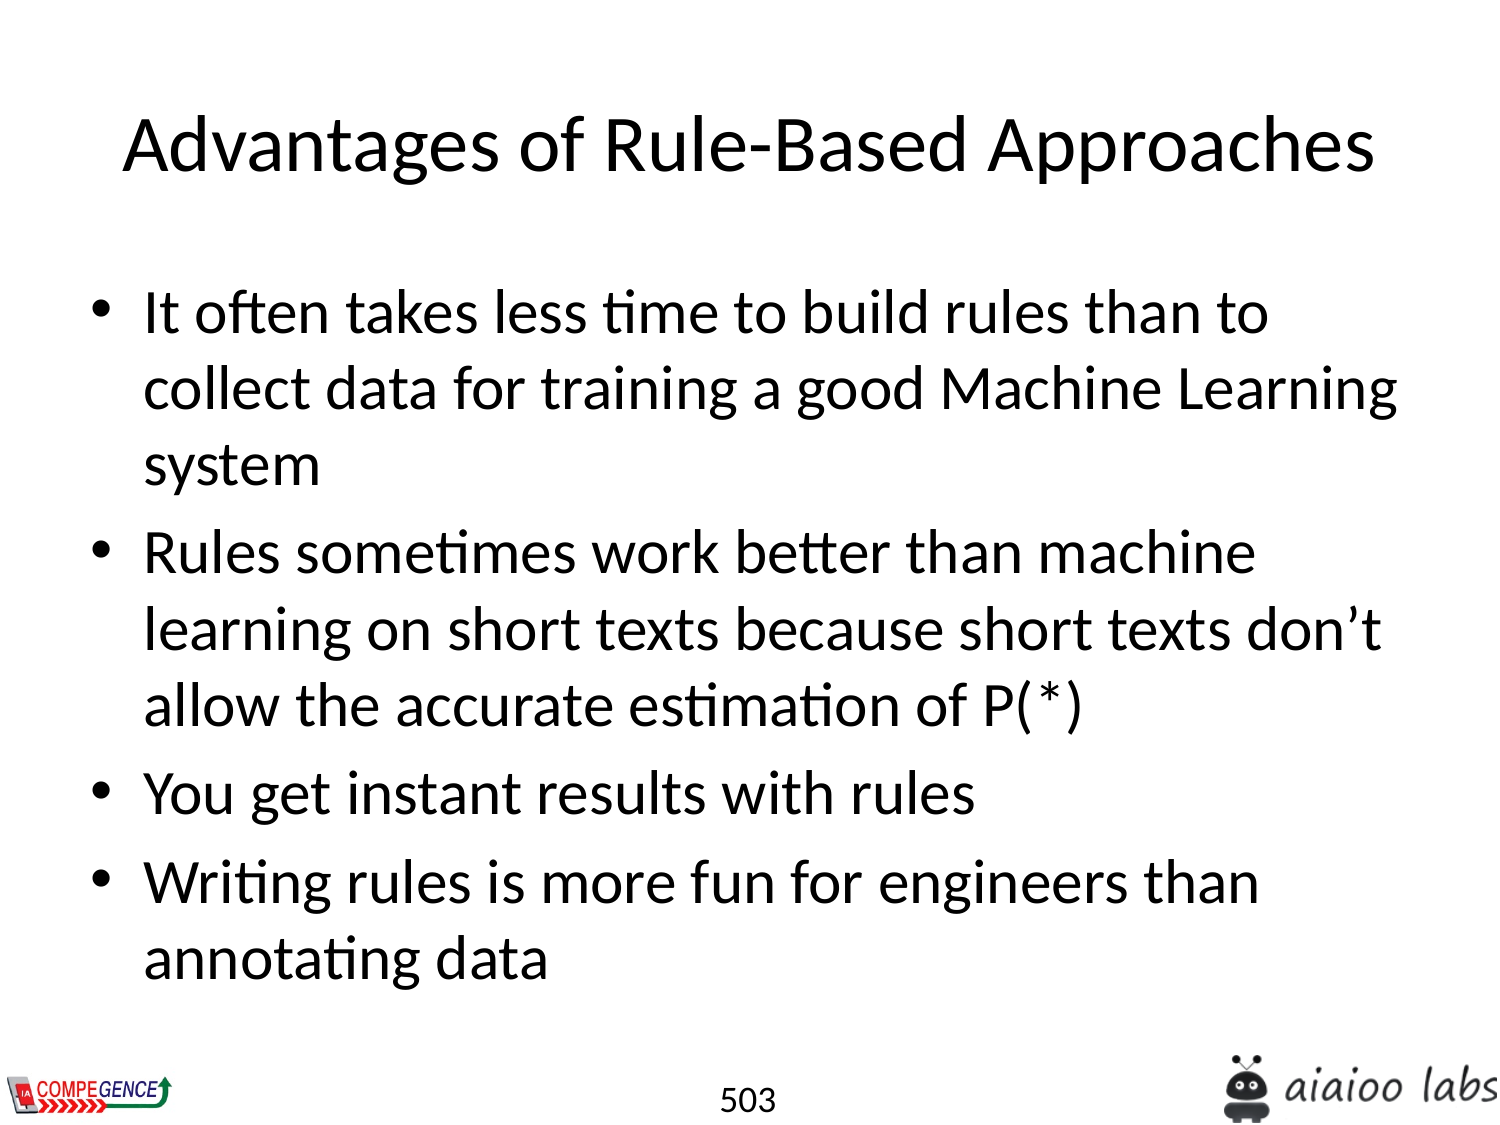

# Advantages of Rule-Based Approaches
It often takes less time to build rules than to collect data for training a good Machine Learning system
Rules sometimes work better than machine learning on short texts because short texts don’t allow the accurate estimation of P(*)
You get instant results with rules
Writing rules is more fun for engineers than annotating data